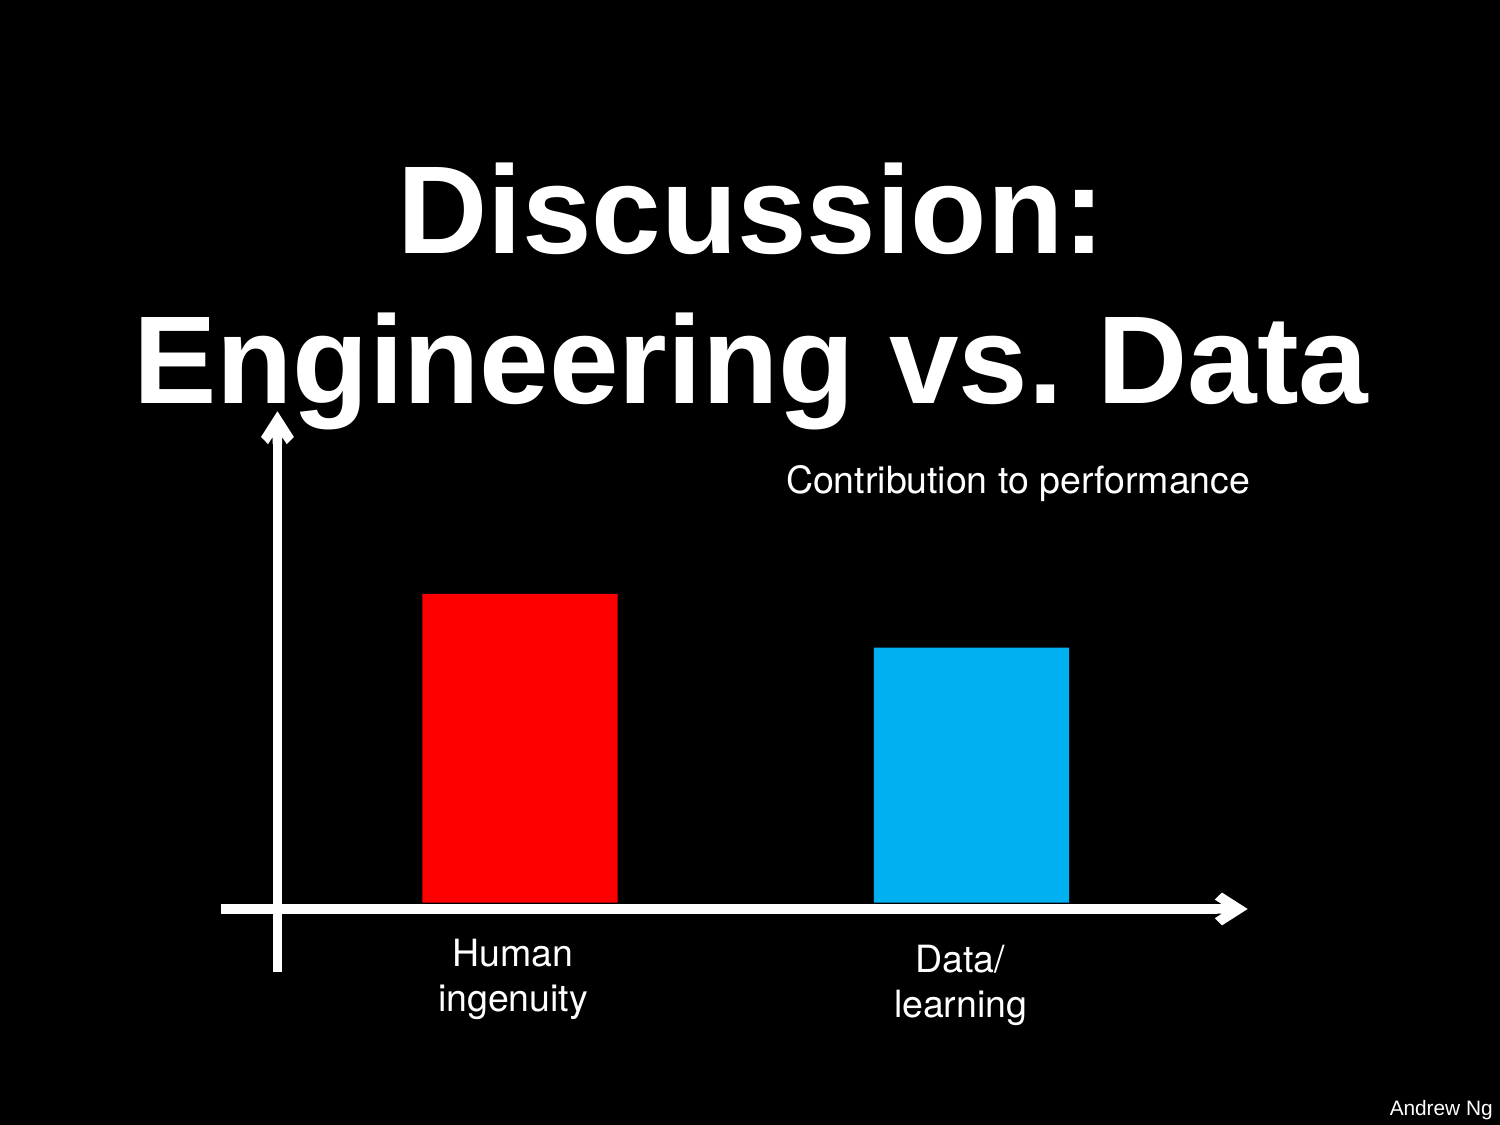

Discussion: Engineering vs. Data
Contribution to performance

Human
ingenuity
Data/
learning